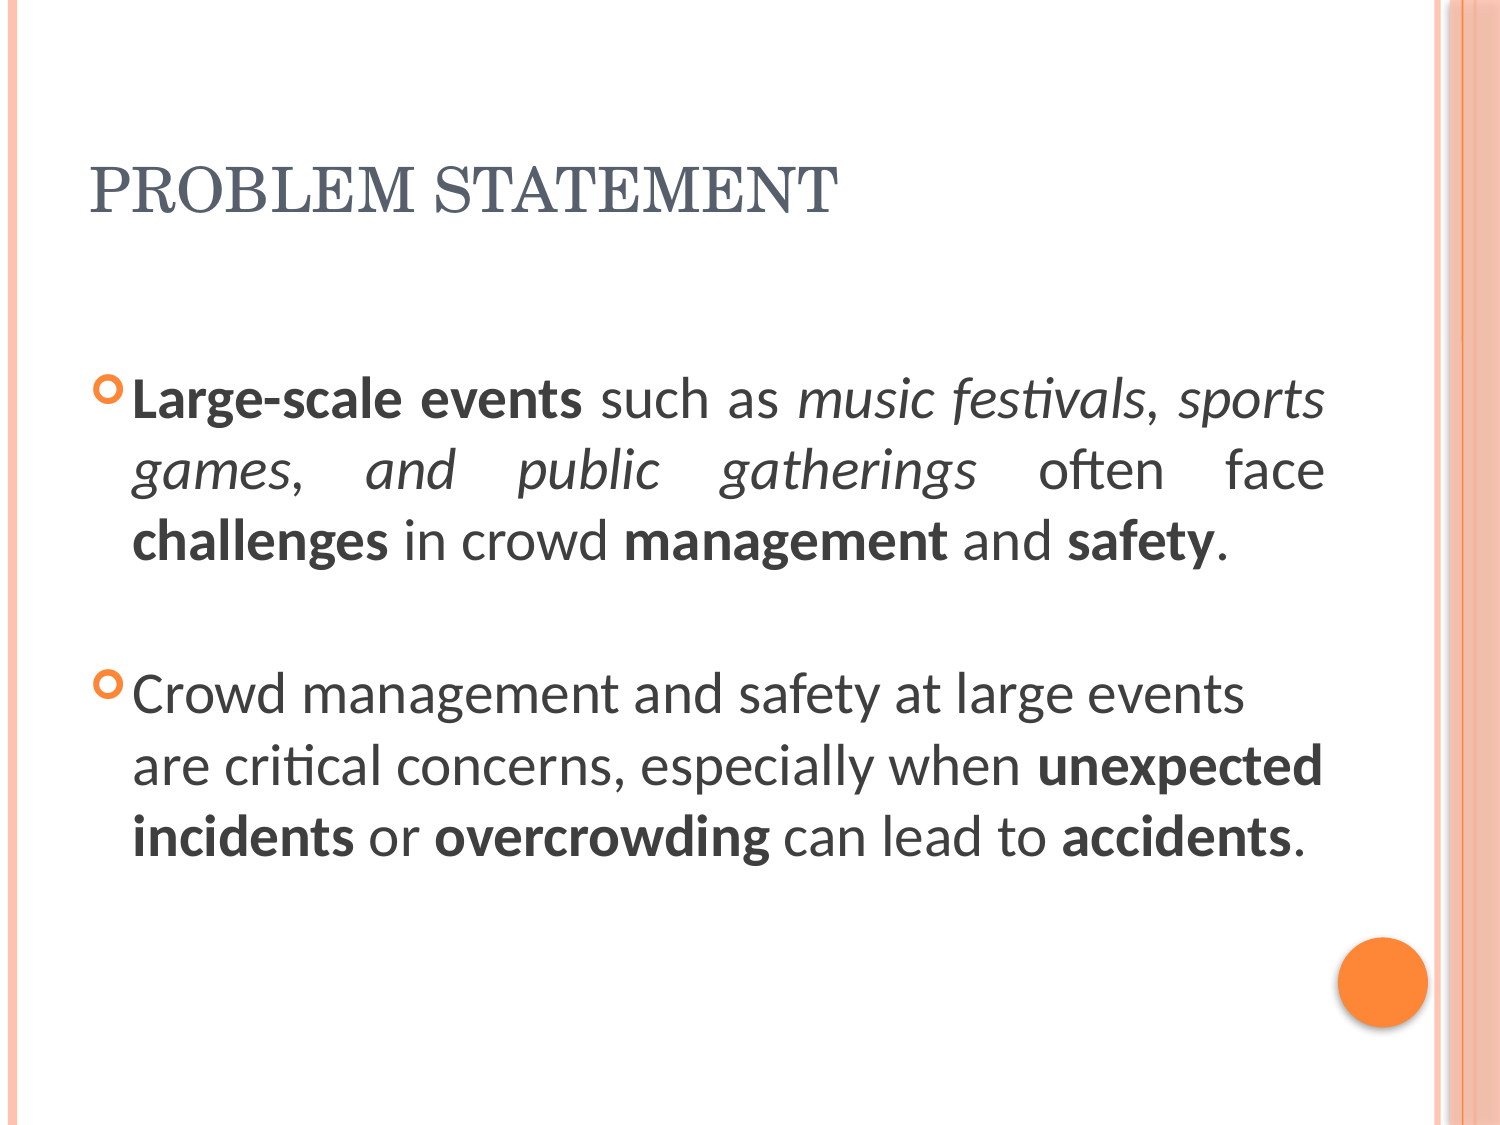

# Problem Statement

Large-scale events such as music festivals, sports games, and public gatherings often face challenges in crowd management and safety.

Crowd management and safety at large events are critical concerns, especially when unexpected incidents or overcrowding can lead to accidents.